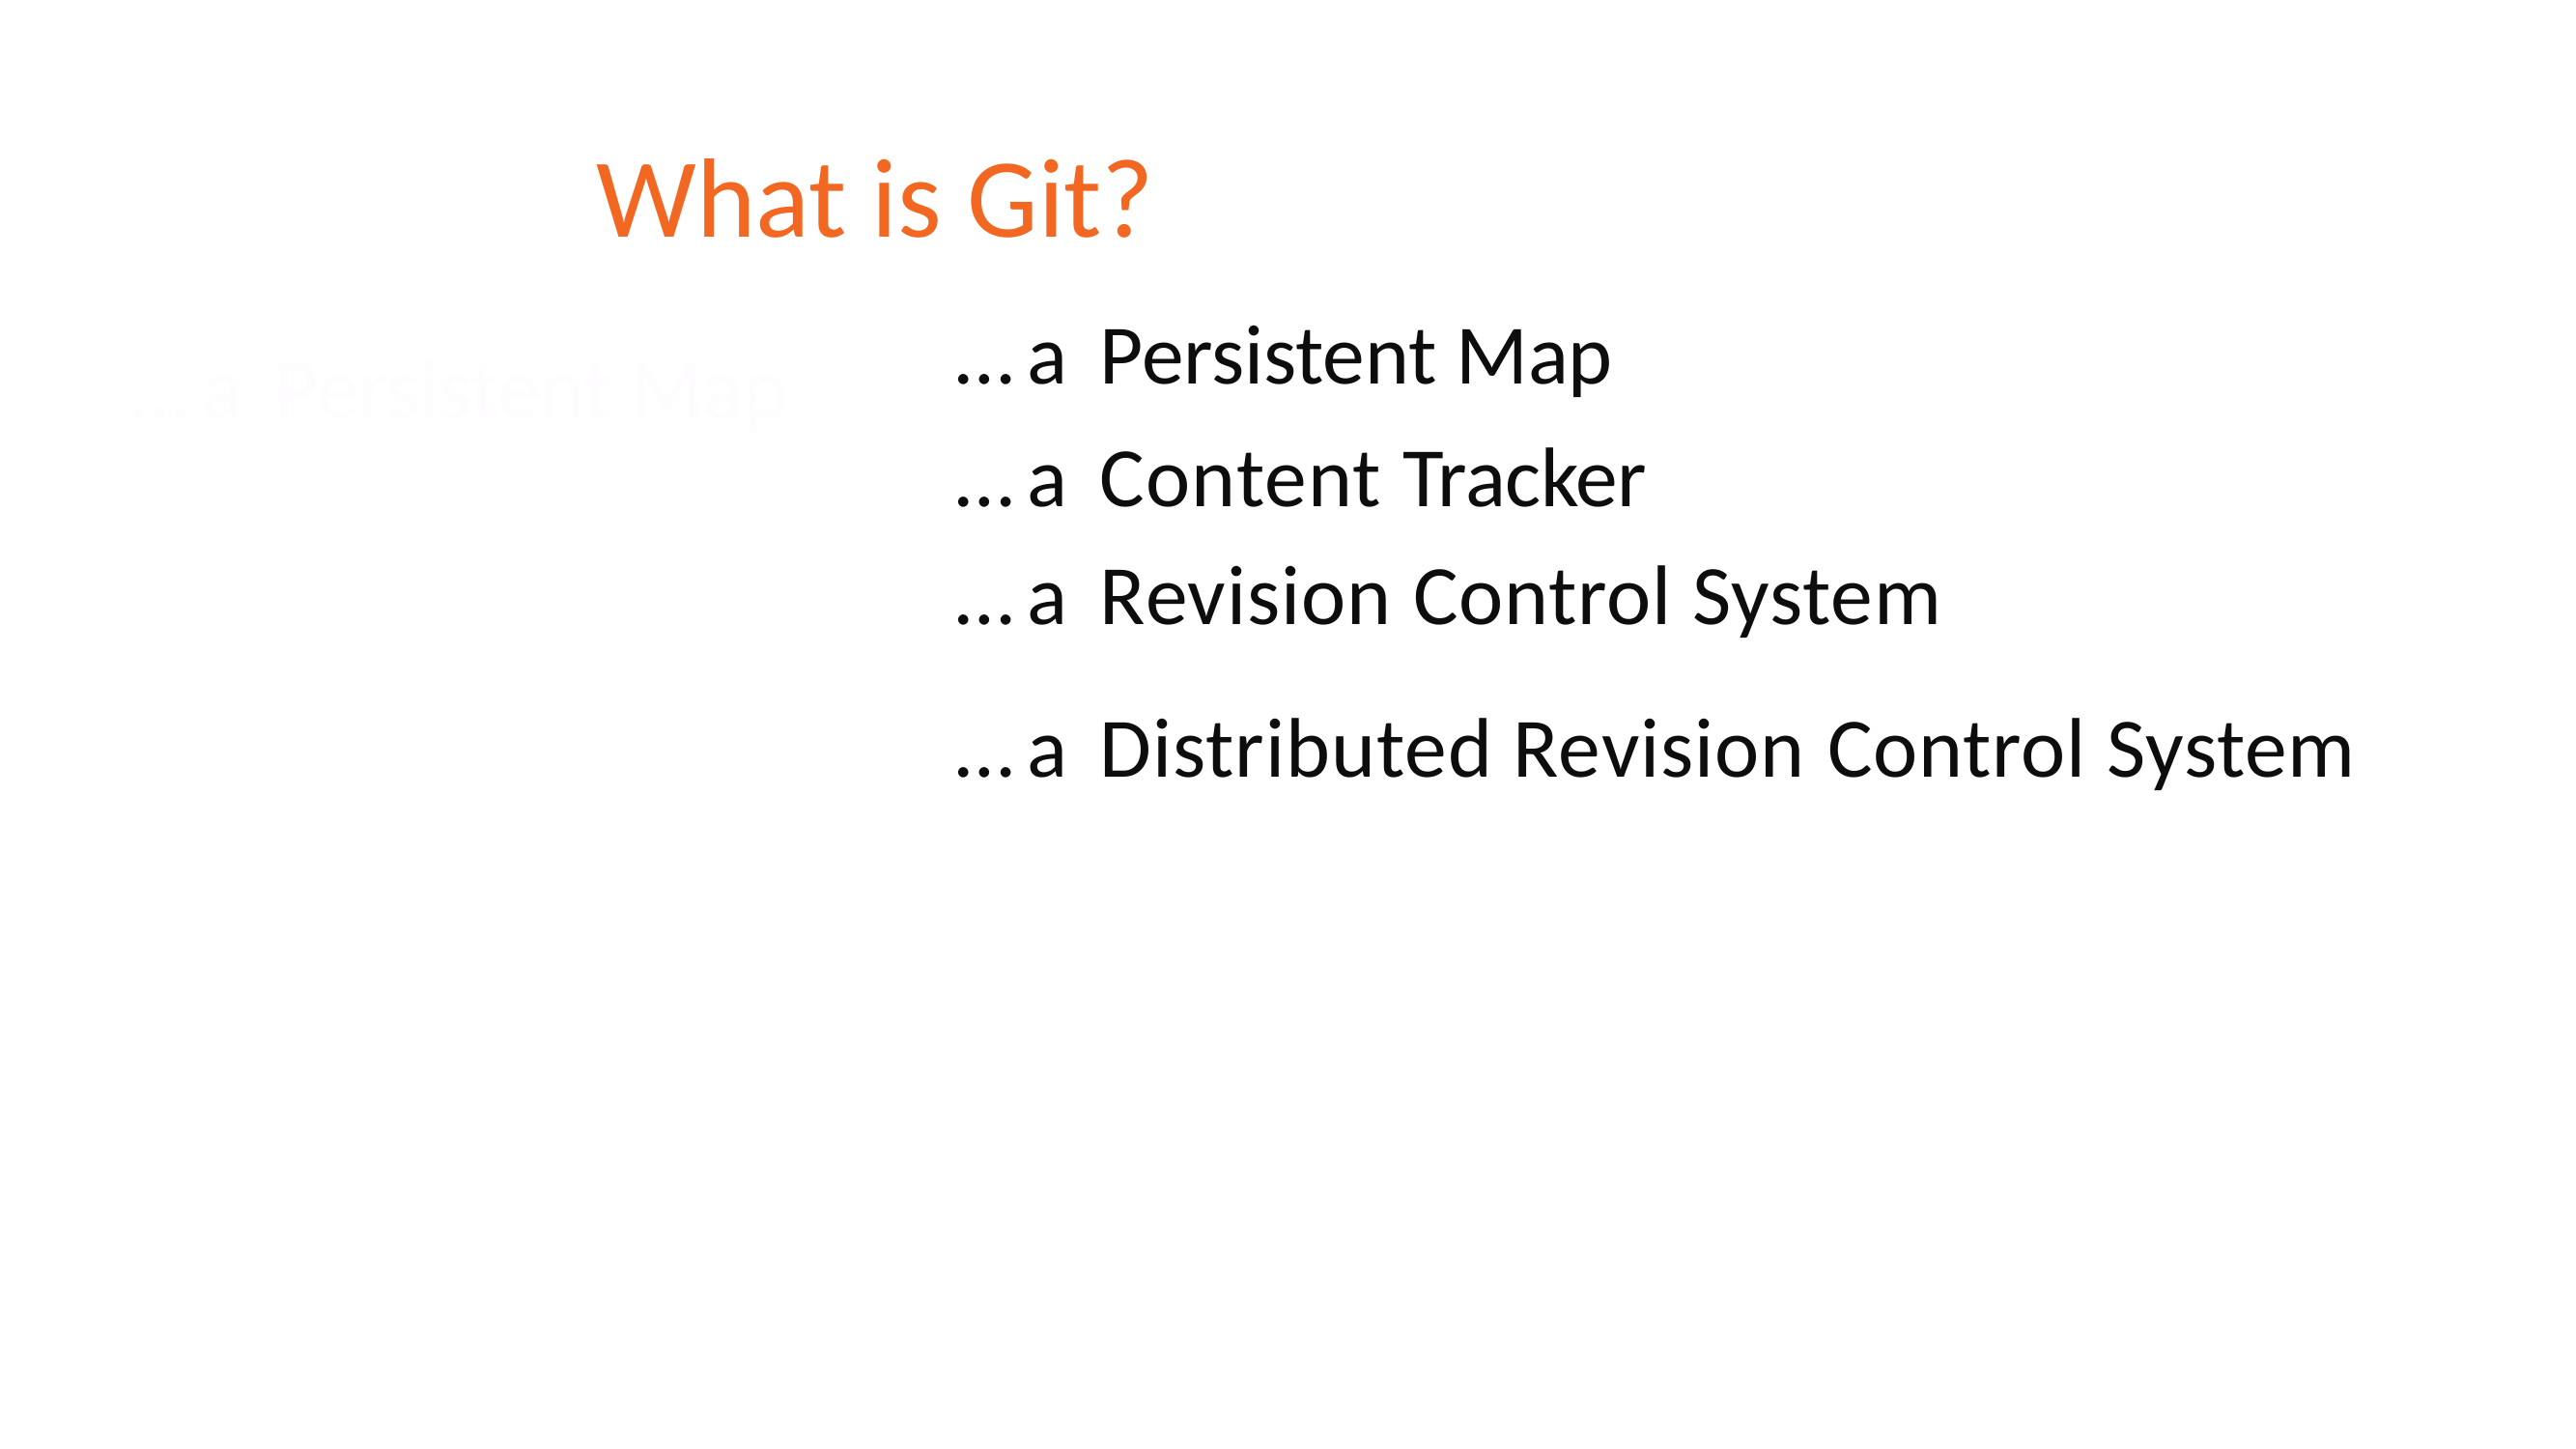

# What is Git?
…a Persistent Map
…a Persistent Map
…a Content Tracker
…a Revision Control System
…a Distributed Revision Control System